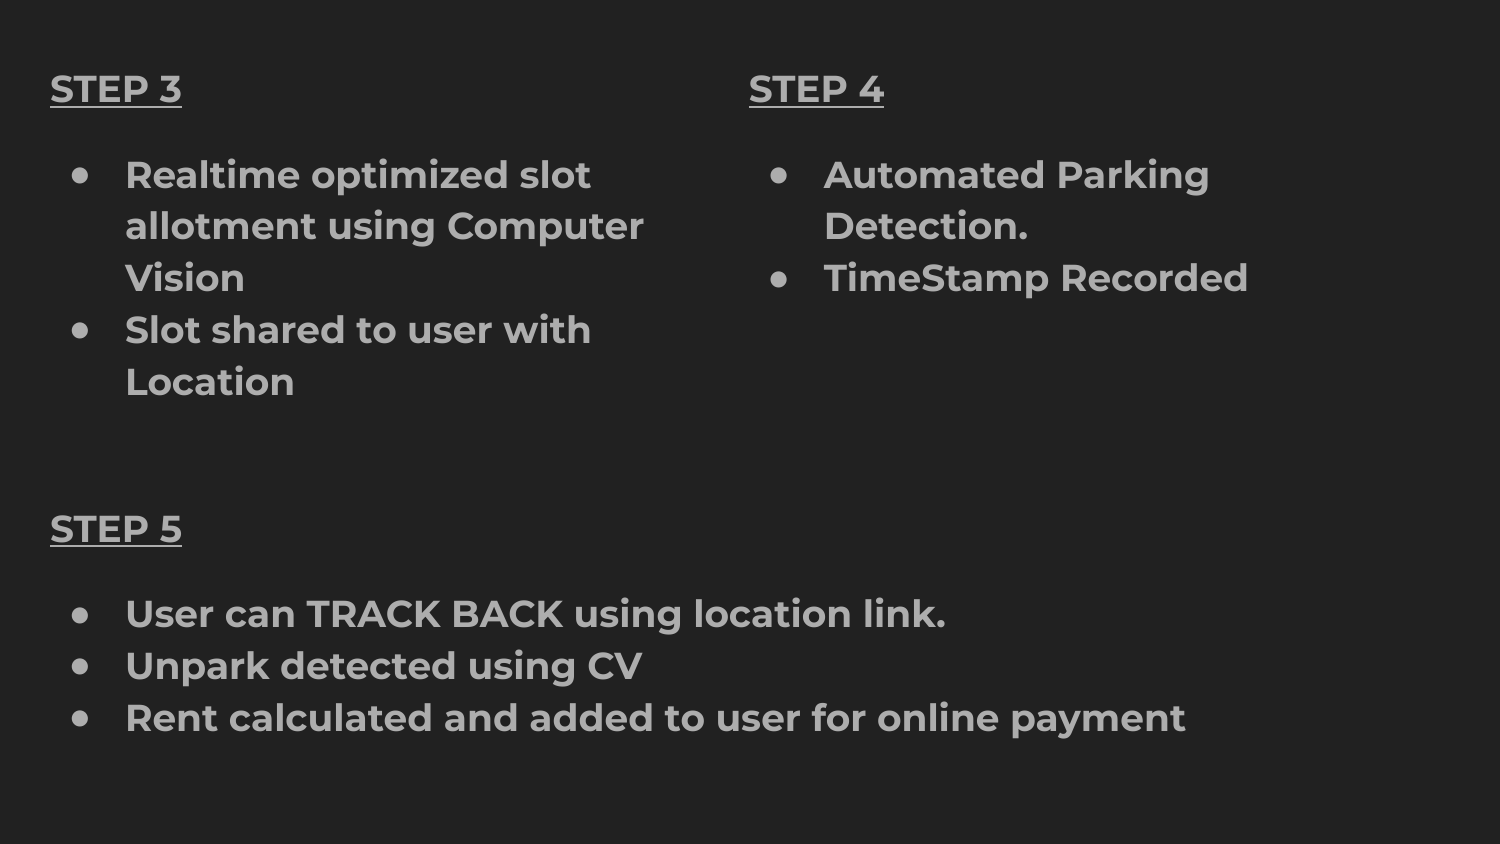

STEP 3
Realtime optimized slot allotment using Computer Vision
Slot shared to user with Location

STEP 4
Automated Parking Detection.
TimeStamp Recorded

STEP 5
User can TRACK BACK using location link.
Unpark detected using CV
Rent calculated and added to user for online payment